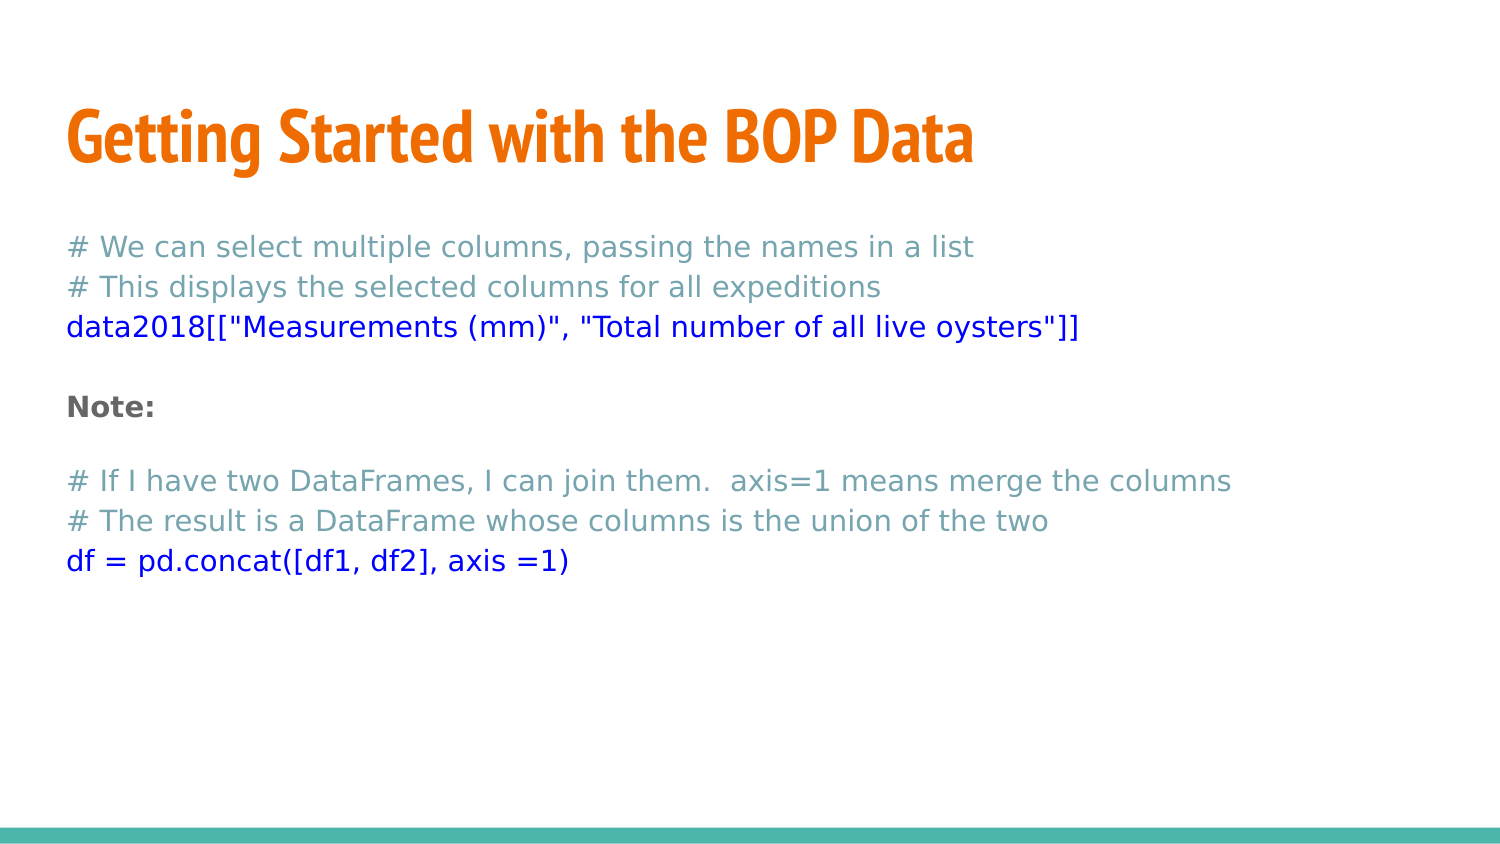

# Getting Started with the BOP Data
# We can select multiple columns, passing the names in a list # This displays the selected columns for all expeditions data2018[["Measurements (mm)", "Total number of all live oysters"]] Note:
# If I have two DataFrames, I can join them.  axis=1 means merge the columns # The result is a DataFrame whose columns is the union of the two df = pd.concat([df1, df2], axis =1)